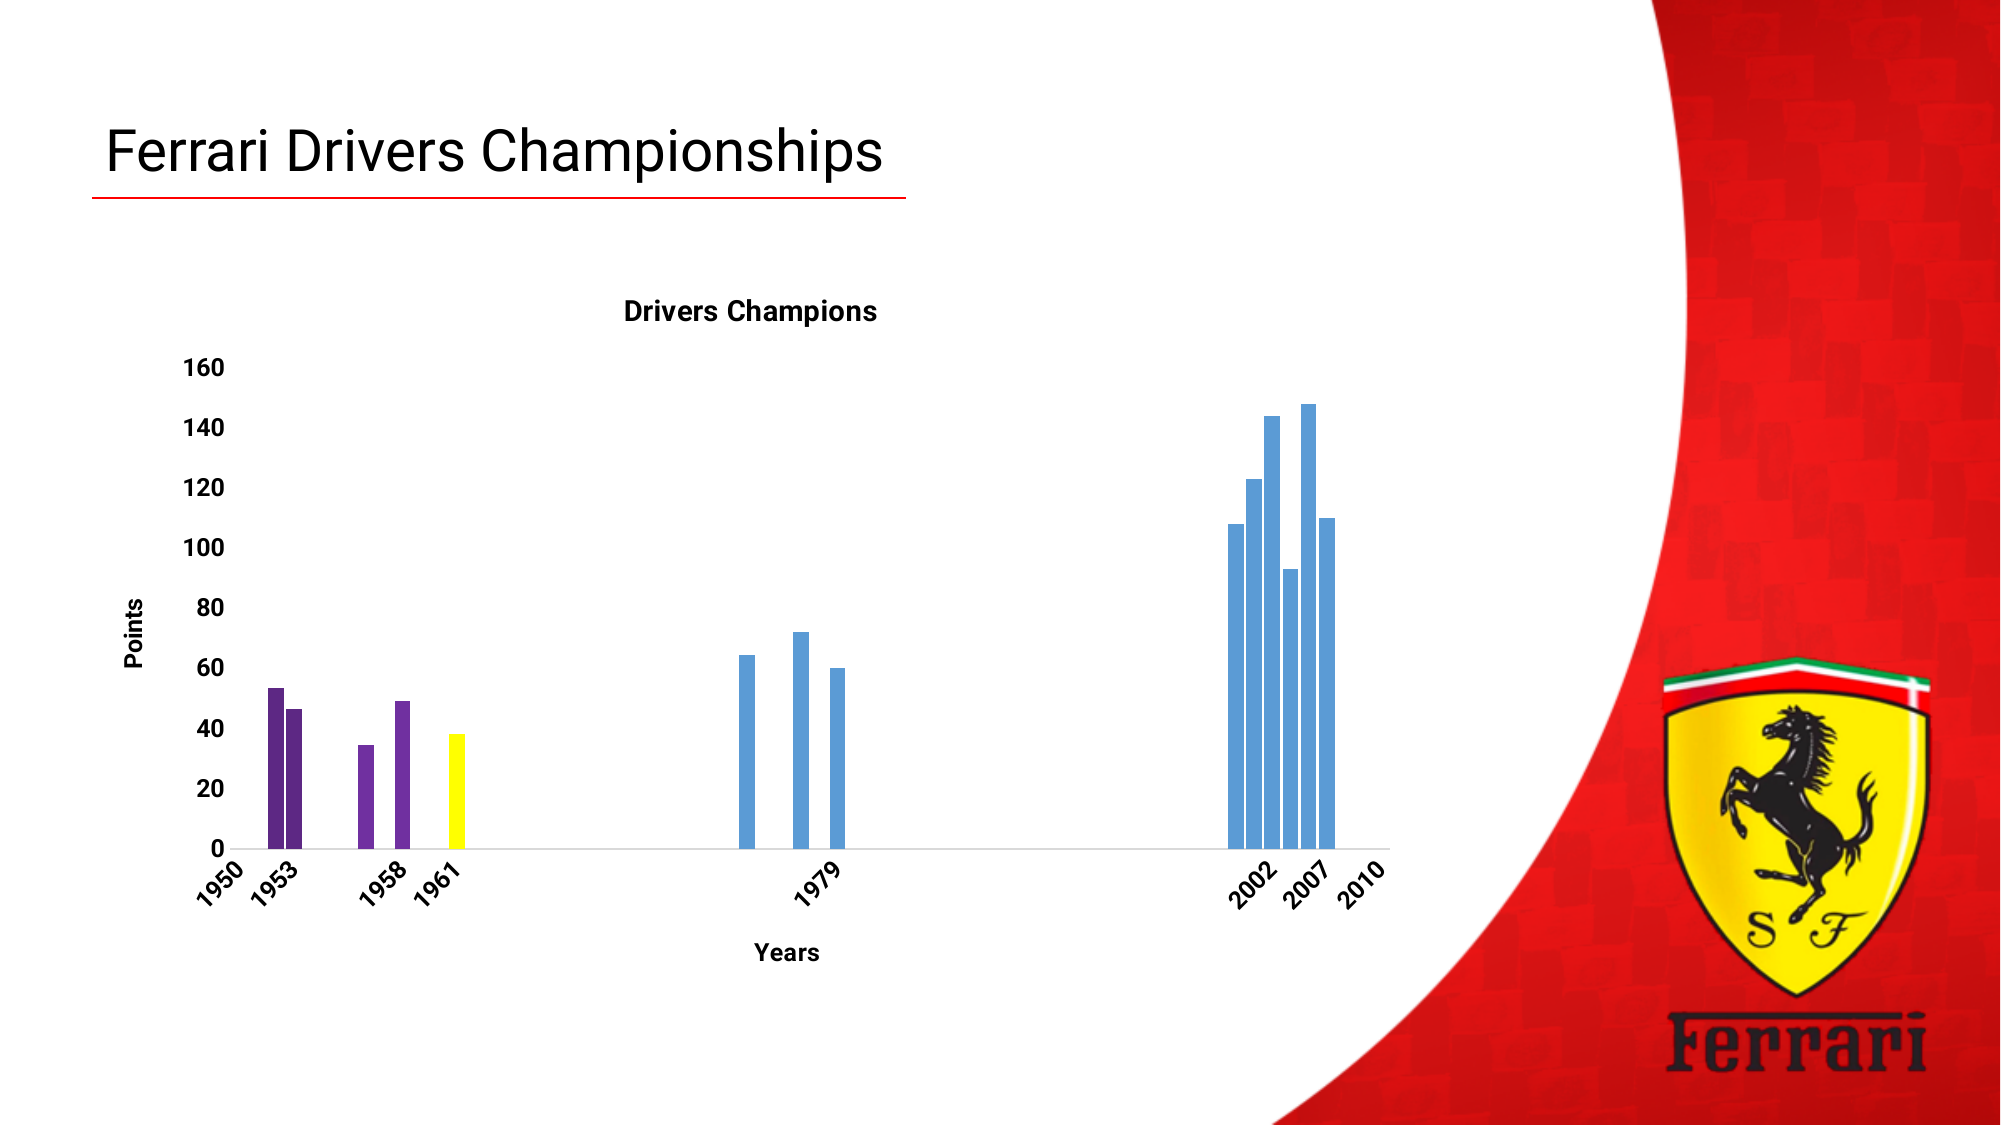

Ferrari Drivers Championships

### Chart: Drivers Champions

| Category | Points |
|---|---|
| 1950 | None |
| 1951 | None |
| 1952 | 53.5 |
| 1953 | 46.5 |
|  | None |
|  | None |
|  | None |
| 1956 | 34.5 |
|  | None |
| 1958 | 49.0 |
|  | None |
|  | None |
| 1961 | 38.0 |
|  | None |
|  | None |
|  | None |
|  | None |
|  | None |
|  | None |
|  | None |
|  | None |
|  | None |
|  | None |
|  | None |
|  | None |
|  | None |
|  | None |
|  | None |
| 1975 | 64.5 |
|  | None |
|  | None |
| 1977 | 72.0 |
|  | None |
| 1979 | 60.0 |
|  | None |
|  | None |
|  | None |
|  | None |
|  | None |
|  | None |
|  | None |
|  | None |
|  | None |
|  | None |
|  | None |
|  | None |
|  | None |
|  | None |
|  | None |
|  | None |
|  | None |
|  | None |
|  | None |
|  | None |
|  | None |
| 2000 | 108.0 |
| 2001 | 123.0 |
| 2002 | 144.0 |
| 2003 | 93.0 |
| 2004 | 148.0 |
| 2007 | 110.0 |
| 2008 | None |
| 2009 | None |
| 2010 | None |